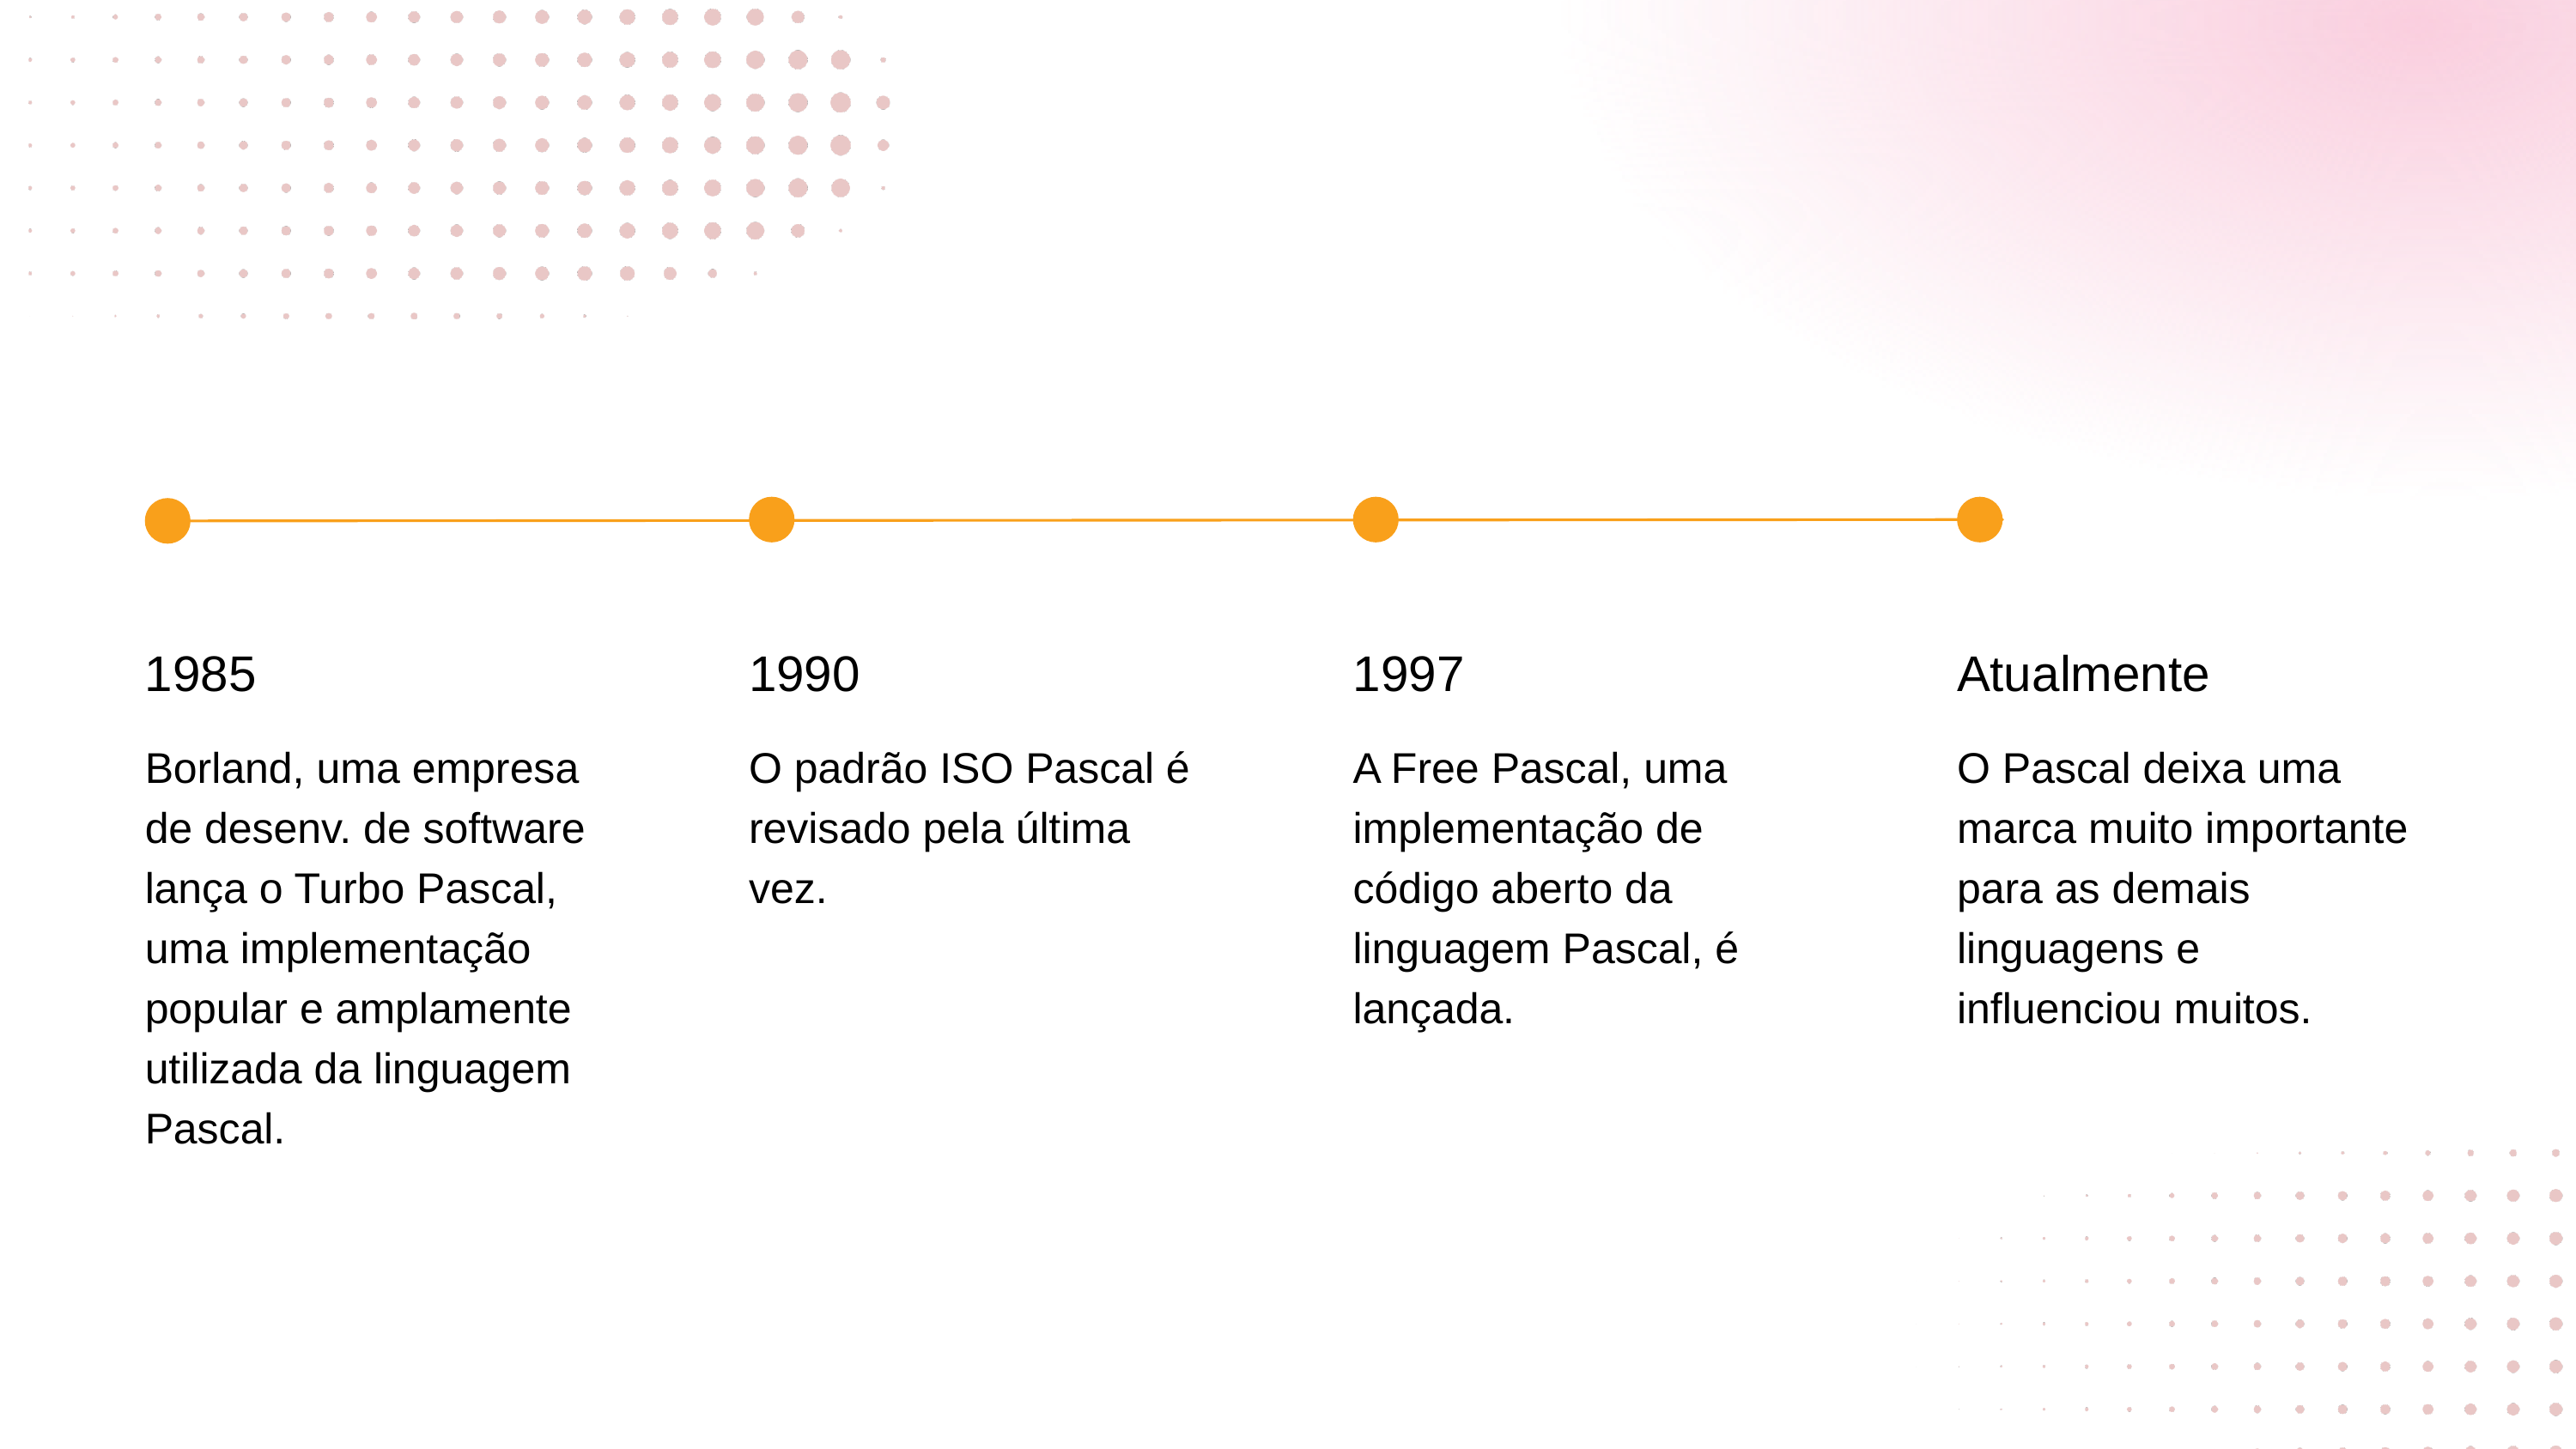

1985
1990
1997
Atualmente
Borland, uma empresa de desenv. de software lança o Turbo Pascal, uma implementação popular e amplamente utilizada da linguagem Pascal.
O padrão ISO Pascal é revisado pela última vez.
A Free Pascal, uma implementação de código aberto da linguagem Pascal, é lançada.

O Pascal deixa uma marca muito importante para as demais linguagens e influenciou muitos.